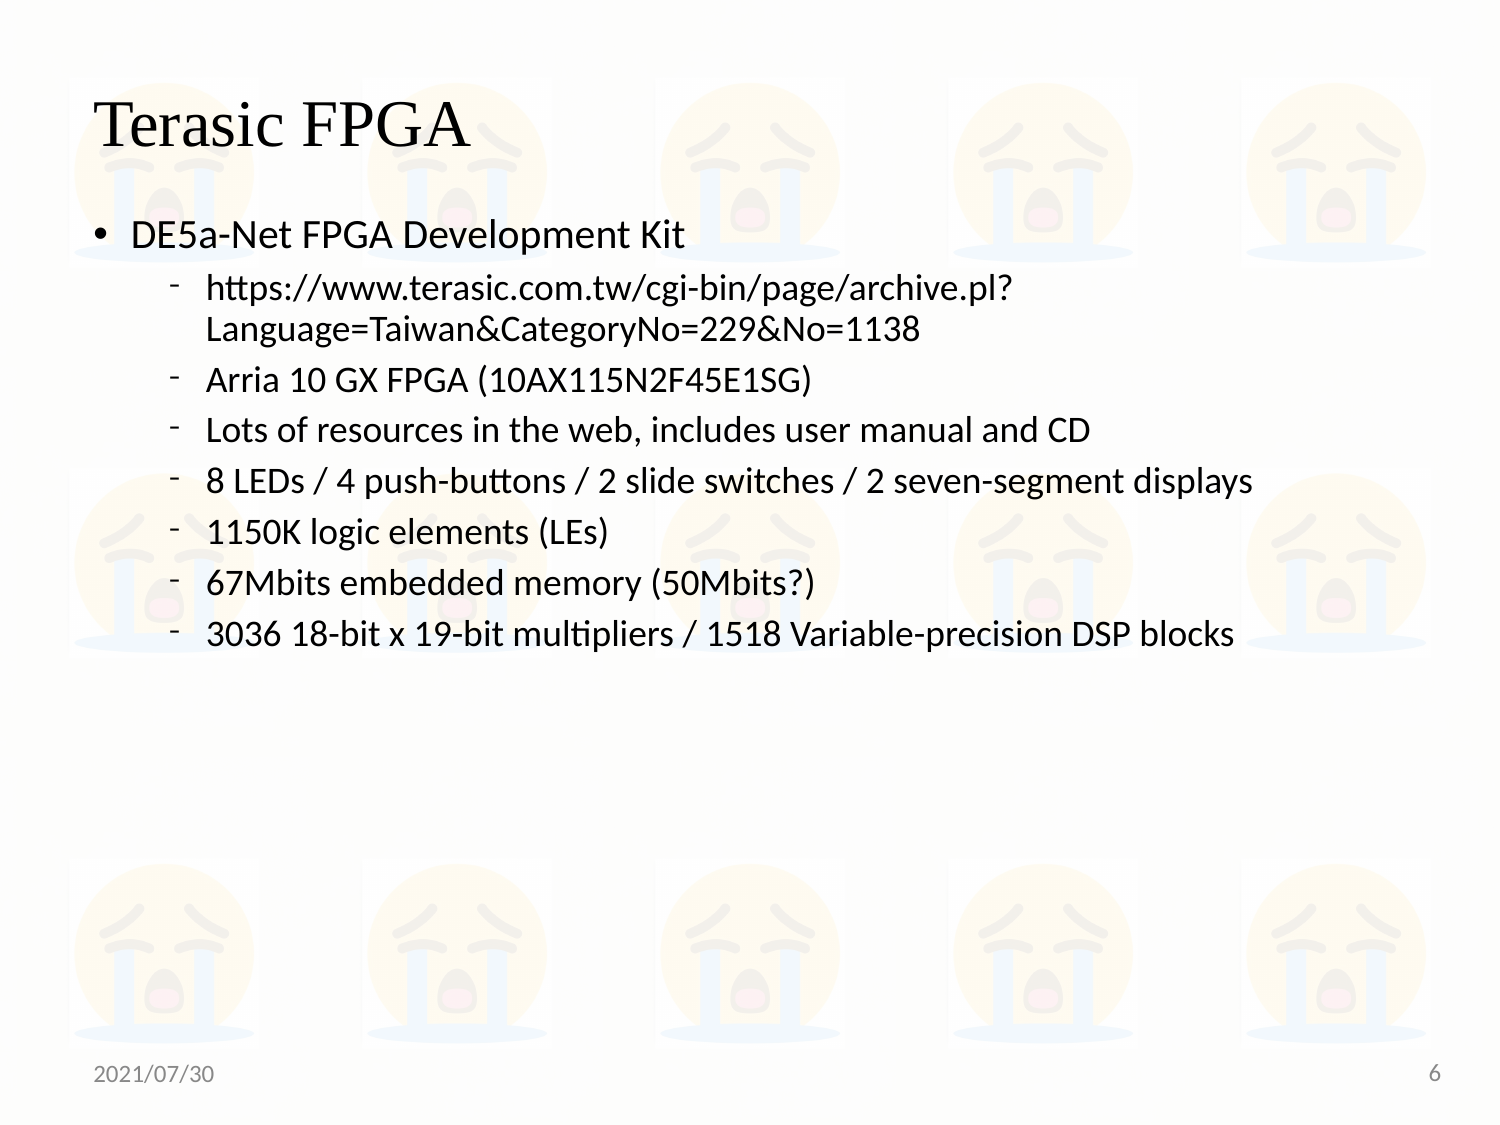

# Terasic FPGA
DE5a-Net FPGA Development Kit
https://www.terasic.com.tw/cgi-bin/page/archive.pl?Language=Taiwan&CategoryNo=229&No=1138
Arria 10 GX FPGA (10AX115N2F45E1SG)
Lots of resources in the web, includes user manual and CD
8 LEDs / 4 push-buttons / 2 slide switches / 2 seven-segment displays
1150K logic elements (LEs)
67Mbits embedded memory (50Mbits?)
3036 18-bit x 19-bit multipliers / 1518 Variable-precision DSP blocks

6
2021/07/30